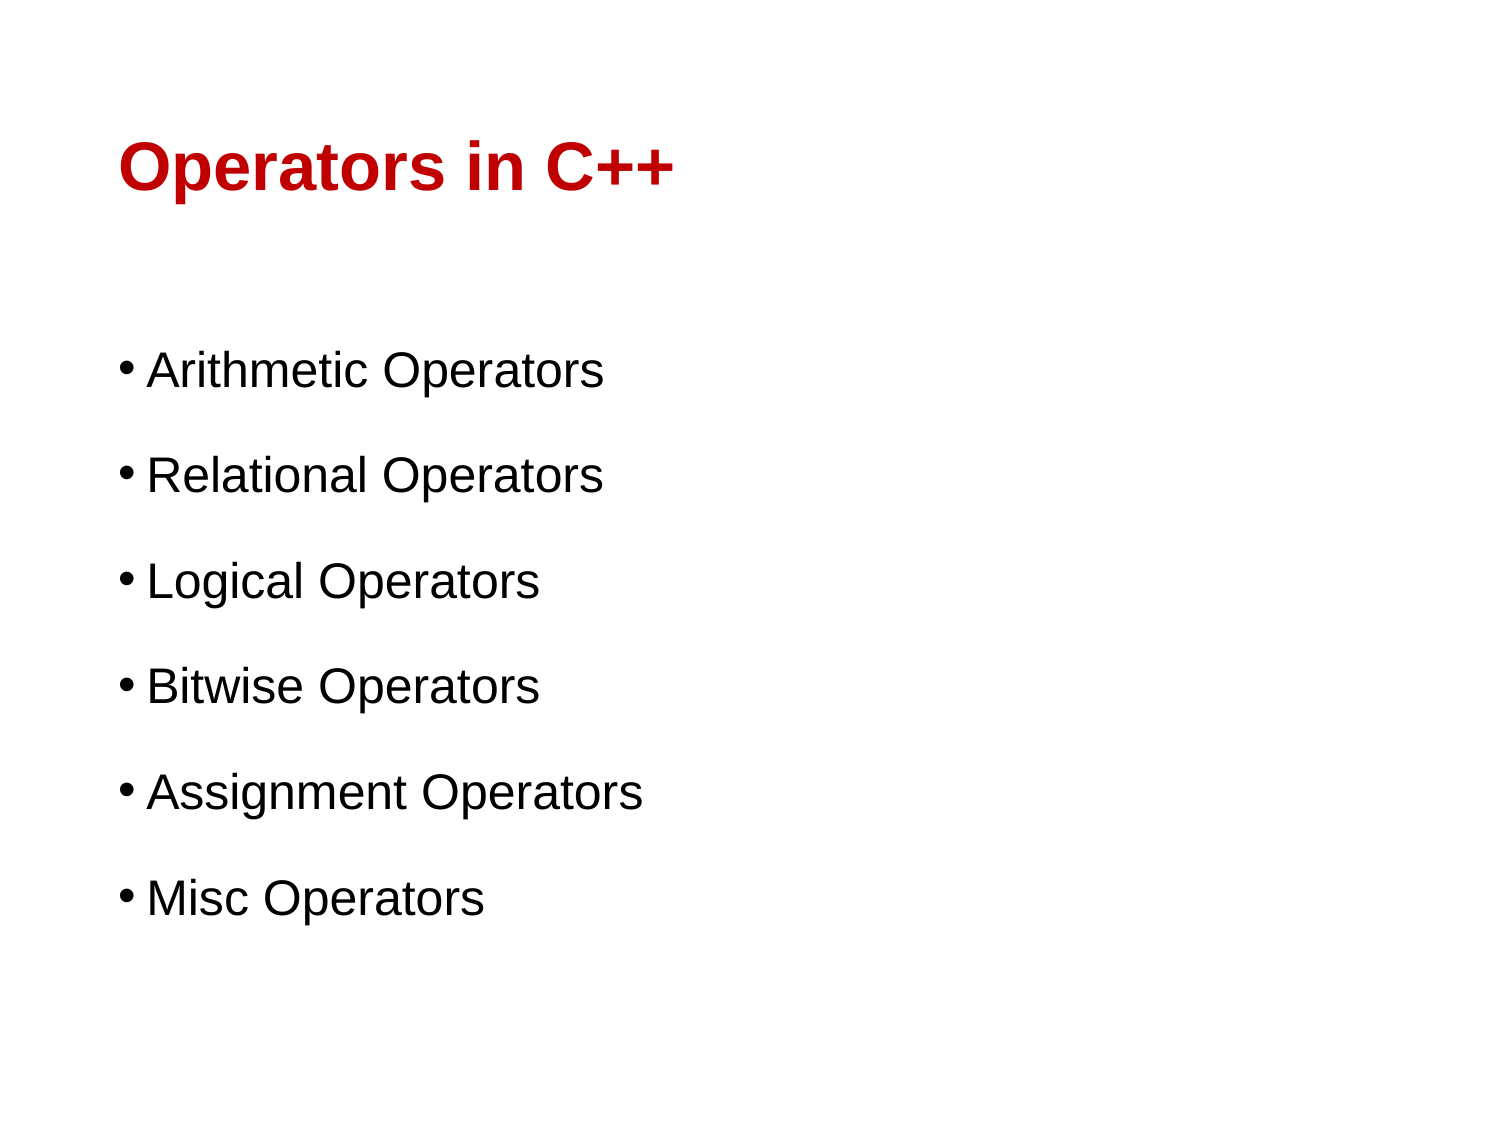

# Operators in C++
Arithmetic Operators
Relational Operators
Logical Operators
Bitwise Operators
Assignment Operators
Misc Operators